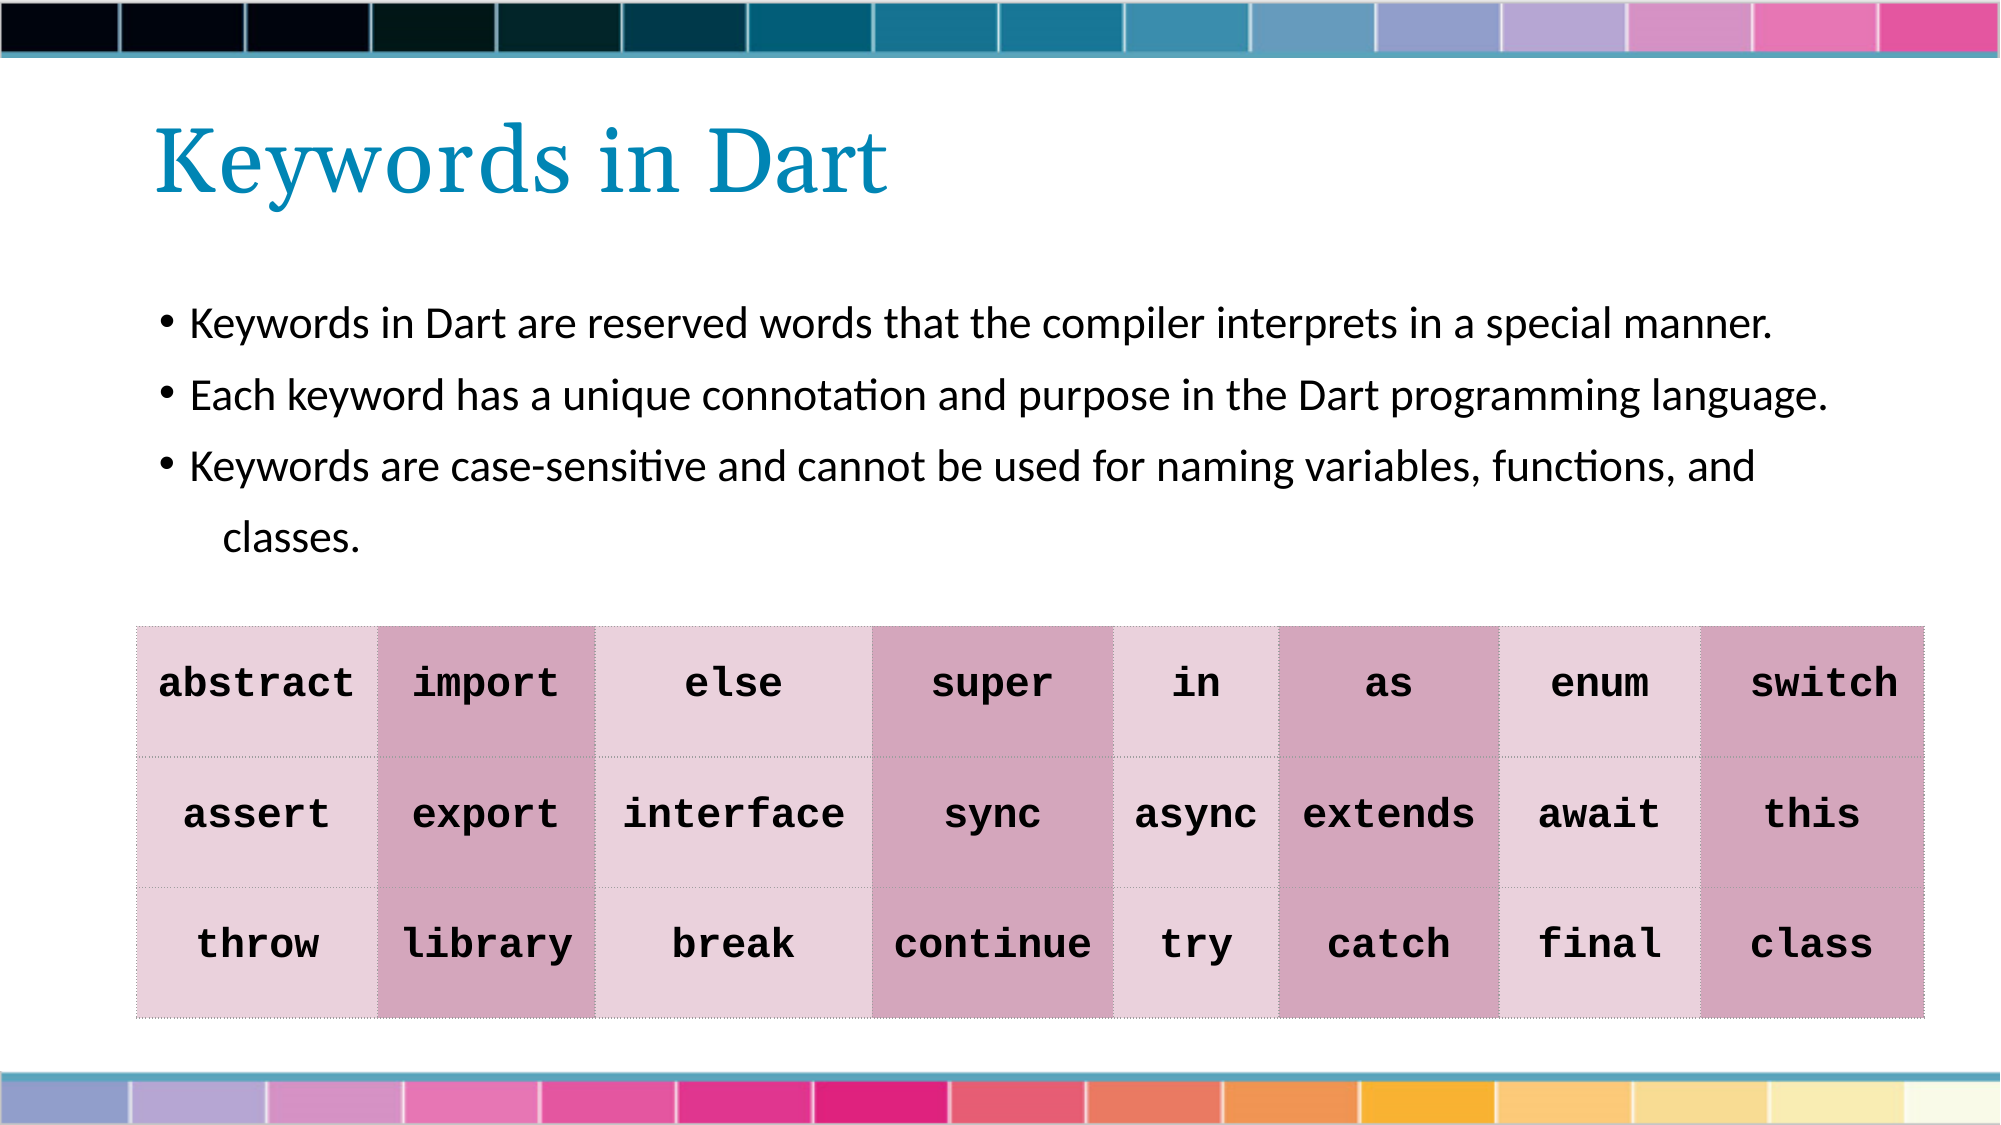

# Keywords in Dart
Keywords in Dart are reserved words that the compiler interprets in a special manner.
Each keyword has a unique connotation and purpose in the Dart programming language.
Keywords are case-sensitive and cannot be used for naming variables, functions, and 	classes.
| abstract | import | else | super | in | as | enum | switch |
| --- | --- | --- | --- | --- | --- | --- | --- |
| assert | export | interface | sync | async | extends | await | this |
| throw | library | break | continue | try | catch | final | class |